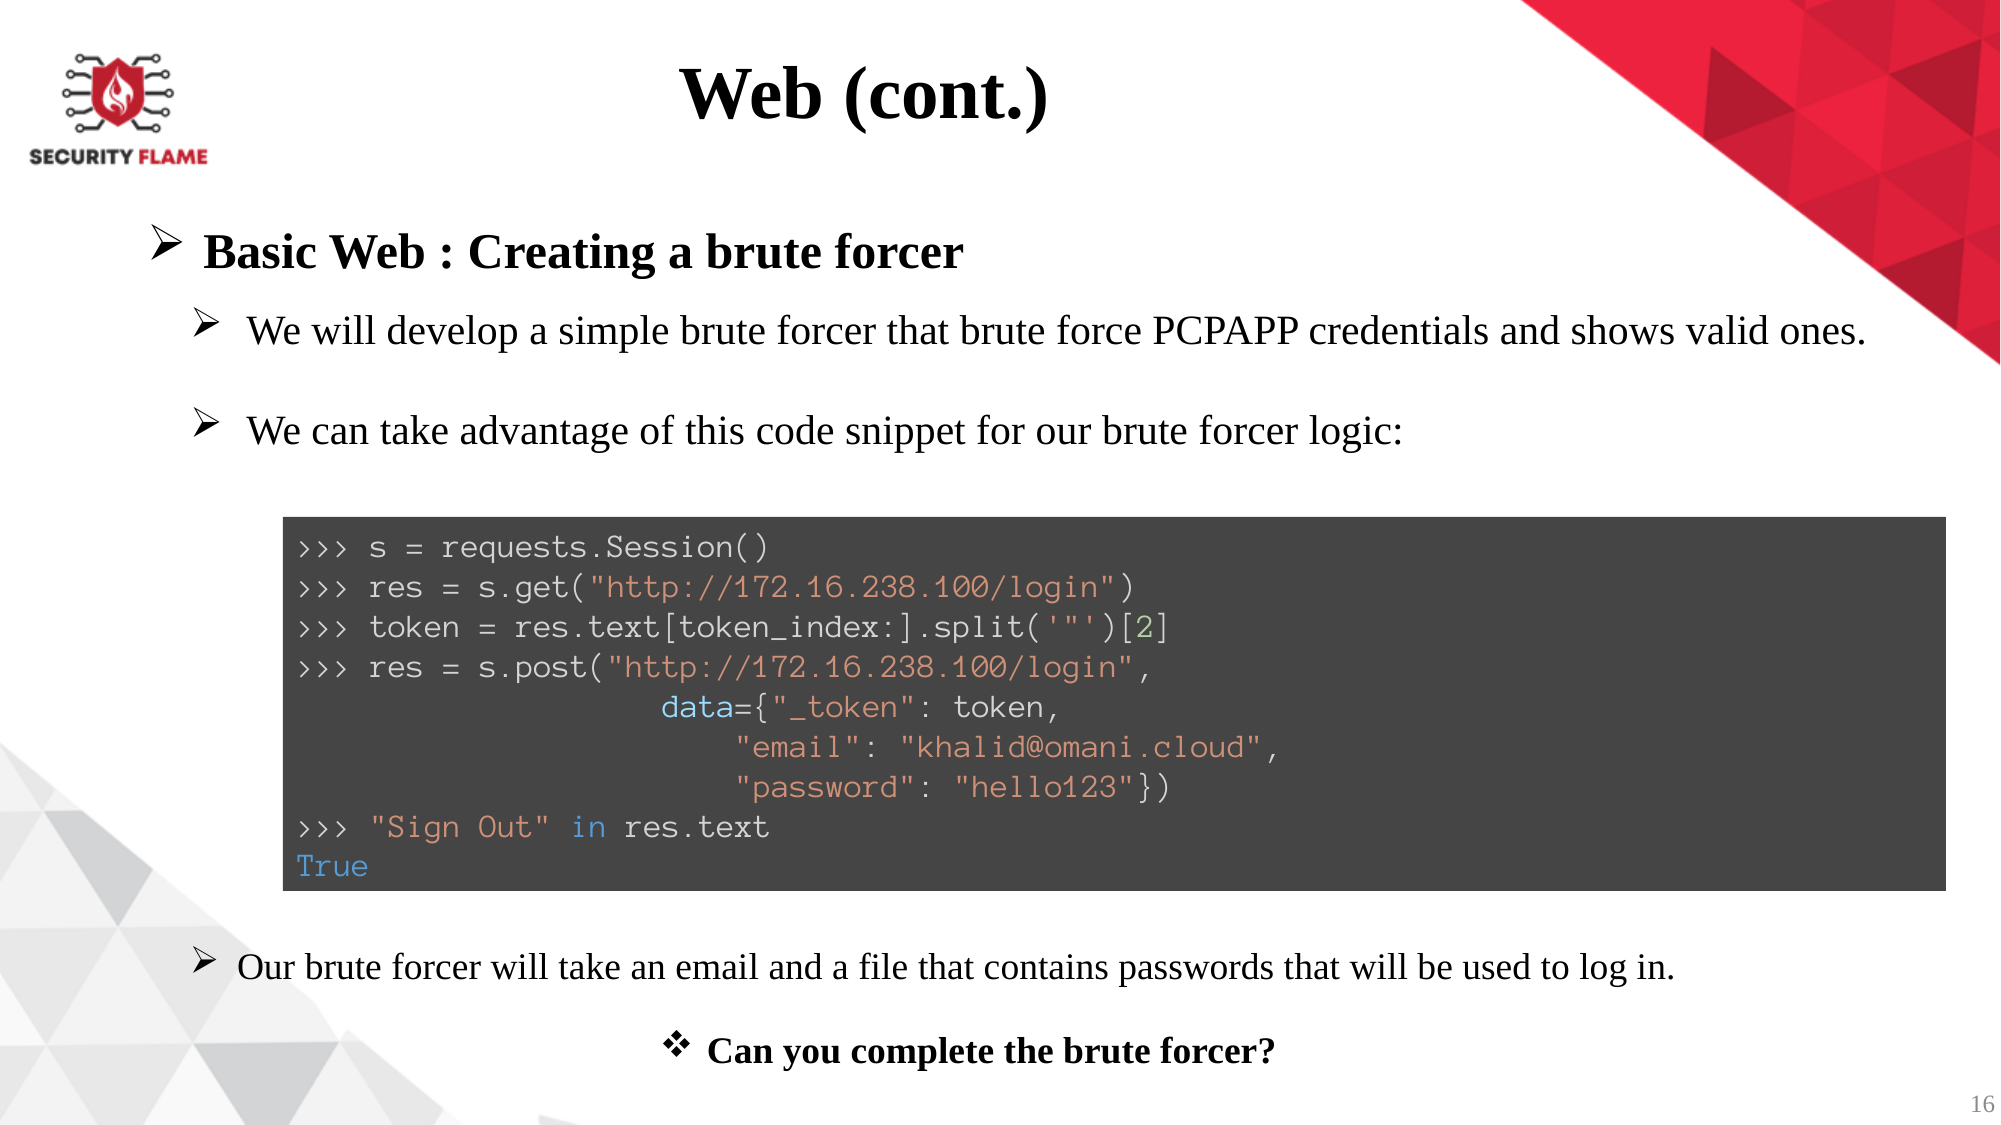

Web (cont.)
Basic Web : Creating a brute forcer
We will develop a simple brute forcer that brute force PCPAPP credentials and shows valid ones.

We can take advantage of this code snippet for our brute forcer logic:
>>> s = requests.Session()
>>> res = s.get("http://172.16.238.100/login")
>>> token = res.text[token_index:].split('"')[2]
>>> res = s.post("http://172.16.238.100/login",
                    data={"_token": token,
                        "email": "khalid@omani.cloud",
                        "password": "hello123"})
>>> "Sign Out" in res.text
True
Our brute forcer will take an email and a file that contains passwords that will be used to log in.
Can you complete the brute forcer?
16